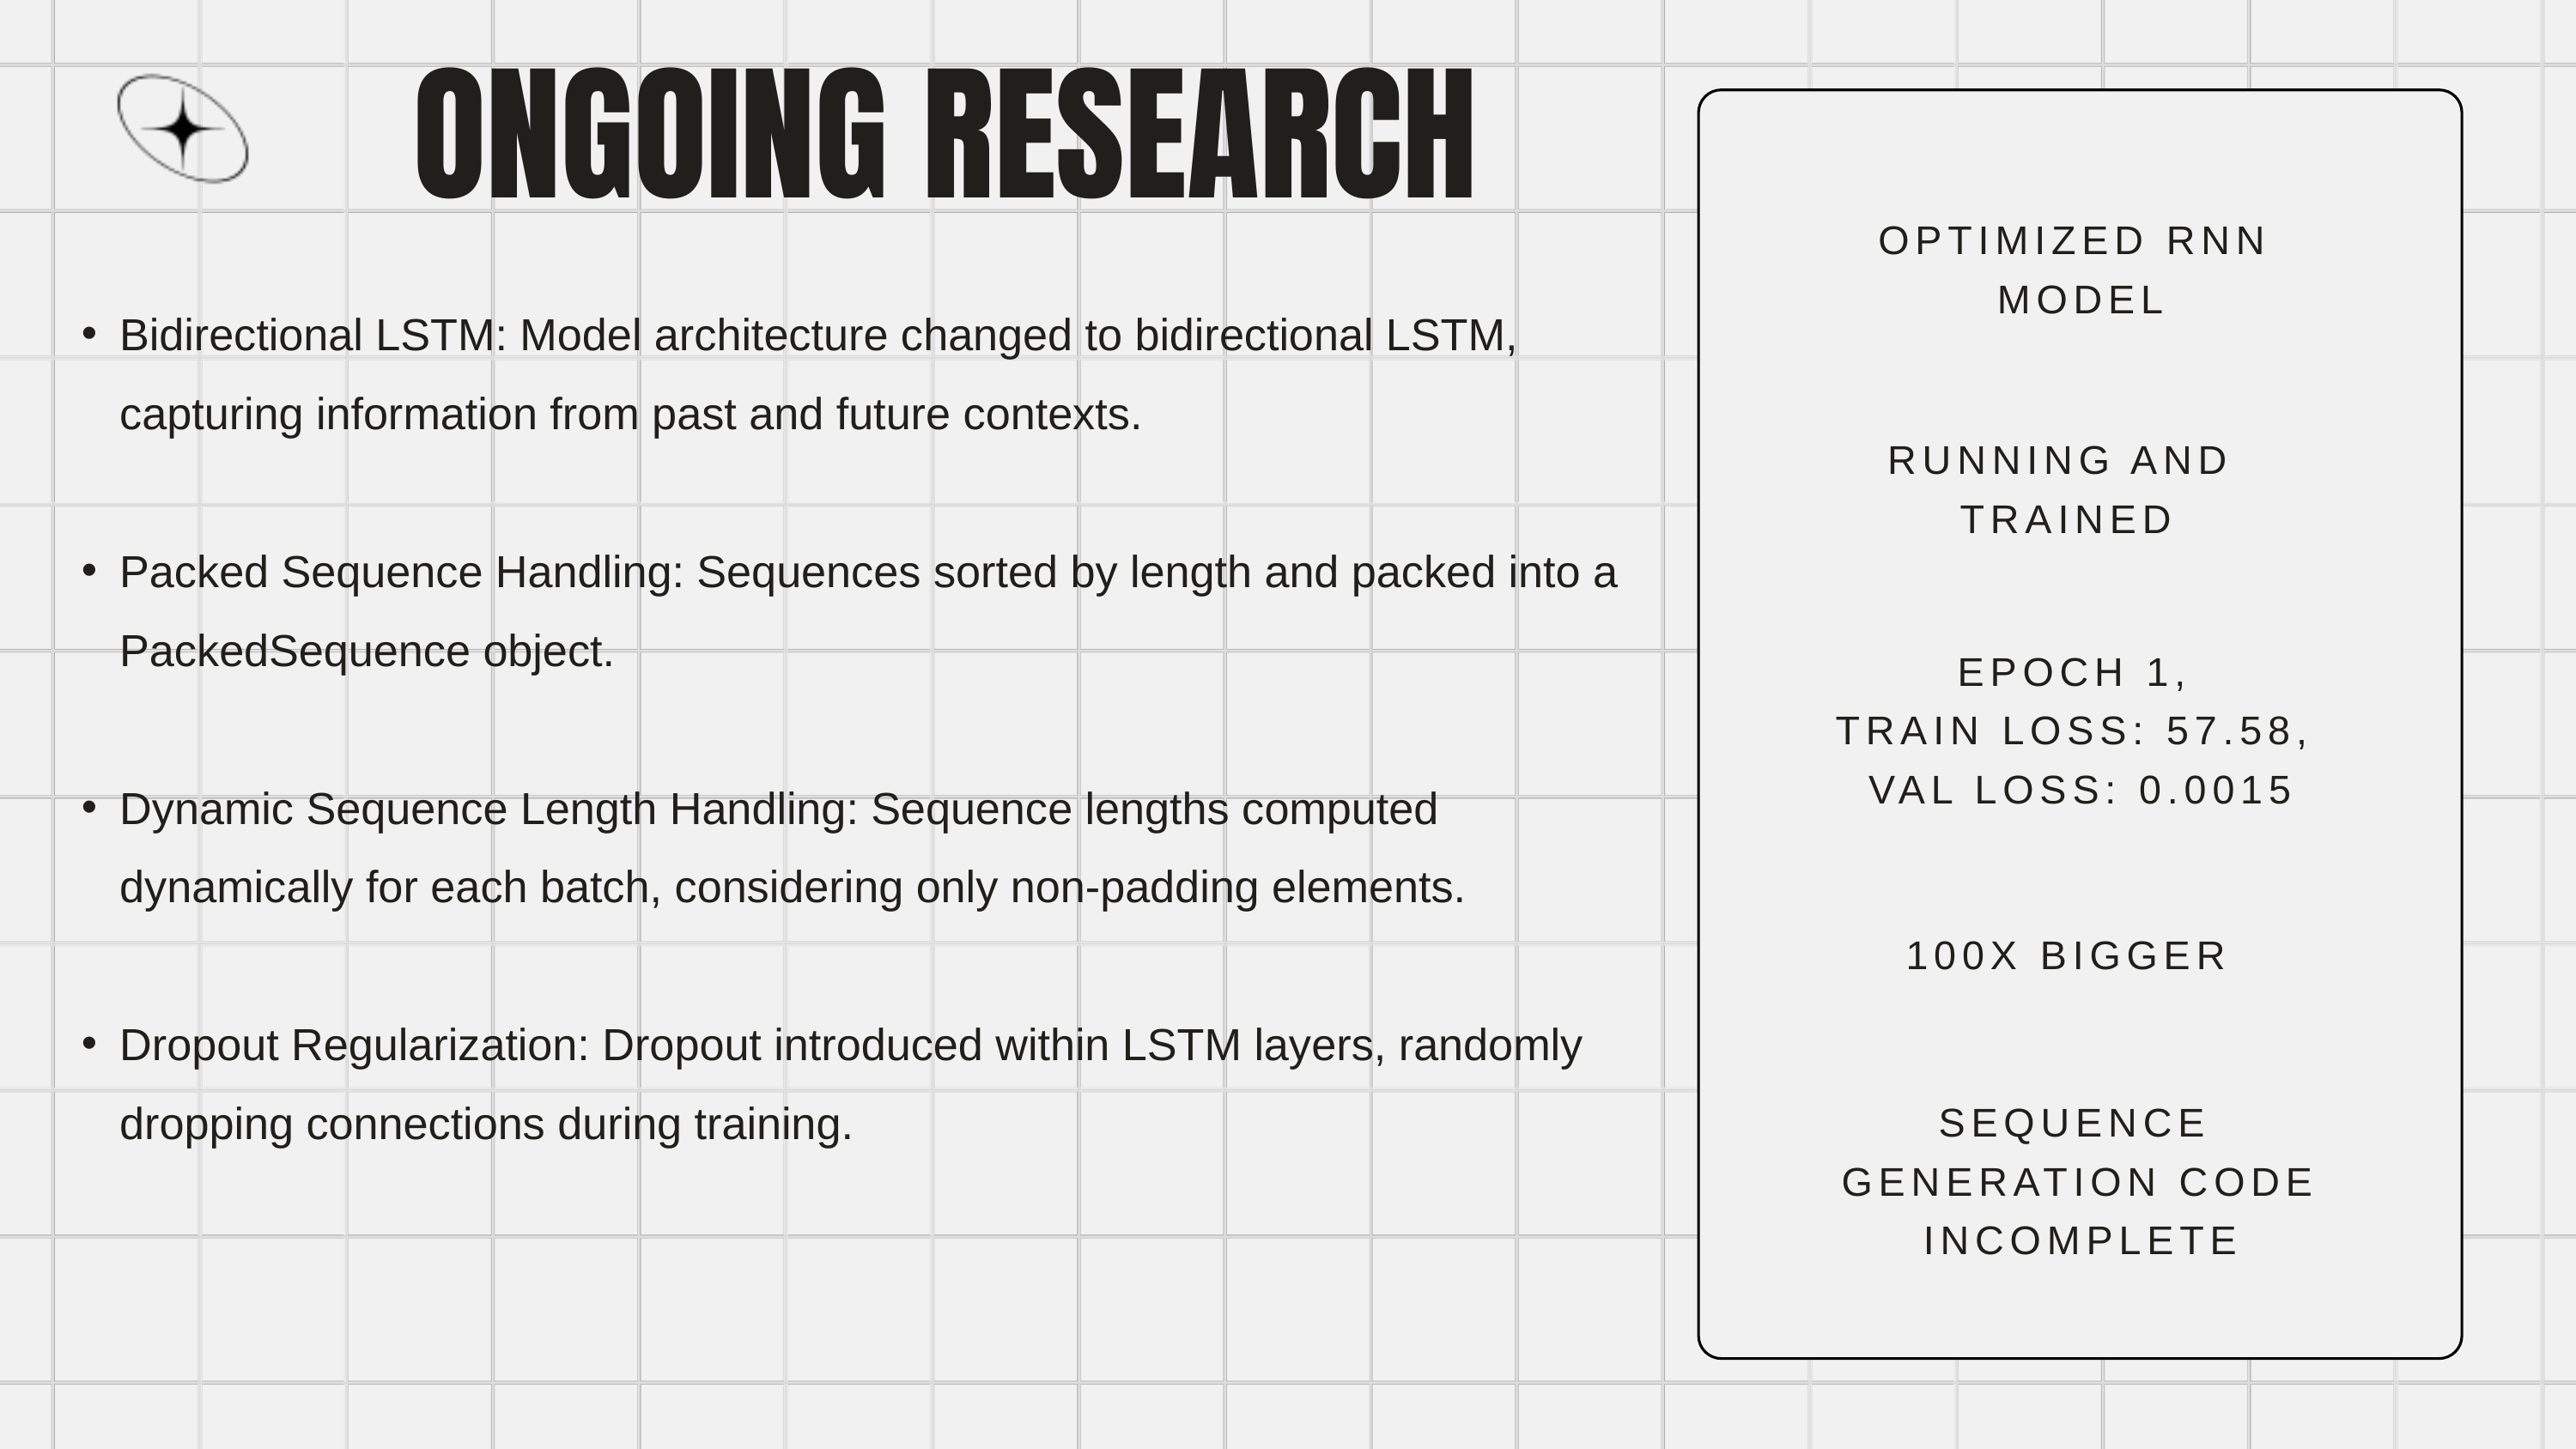

ONGOING RESEARCH

OPTIMIZED RNN
MODEL
Bidirectional LSTM: Model architecture changed to bidirectional LSTM, capturing information from past and future contexts.

Packed Sequence Handling: Sequences sorted by length and packed into a PackedSequence object.

Dynamic Sequence Length Handling: Sequence lengths computed dynamically for each batch, considering only non-padding elements.

Dropout Regularization: Dropout introduced within LSTM layers, randomly dropping connections during training.

RUNNING AND
TRAINED
EPOCH 1,
TRAIN LOSS: 57.58,
VAL LOSS: 0.0015
100X BIGGER
SEQUENCE
GENERATION CODE INCOMPLETE